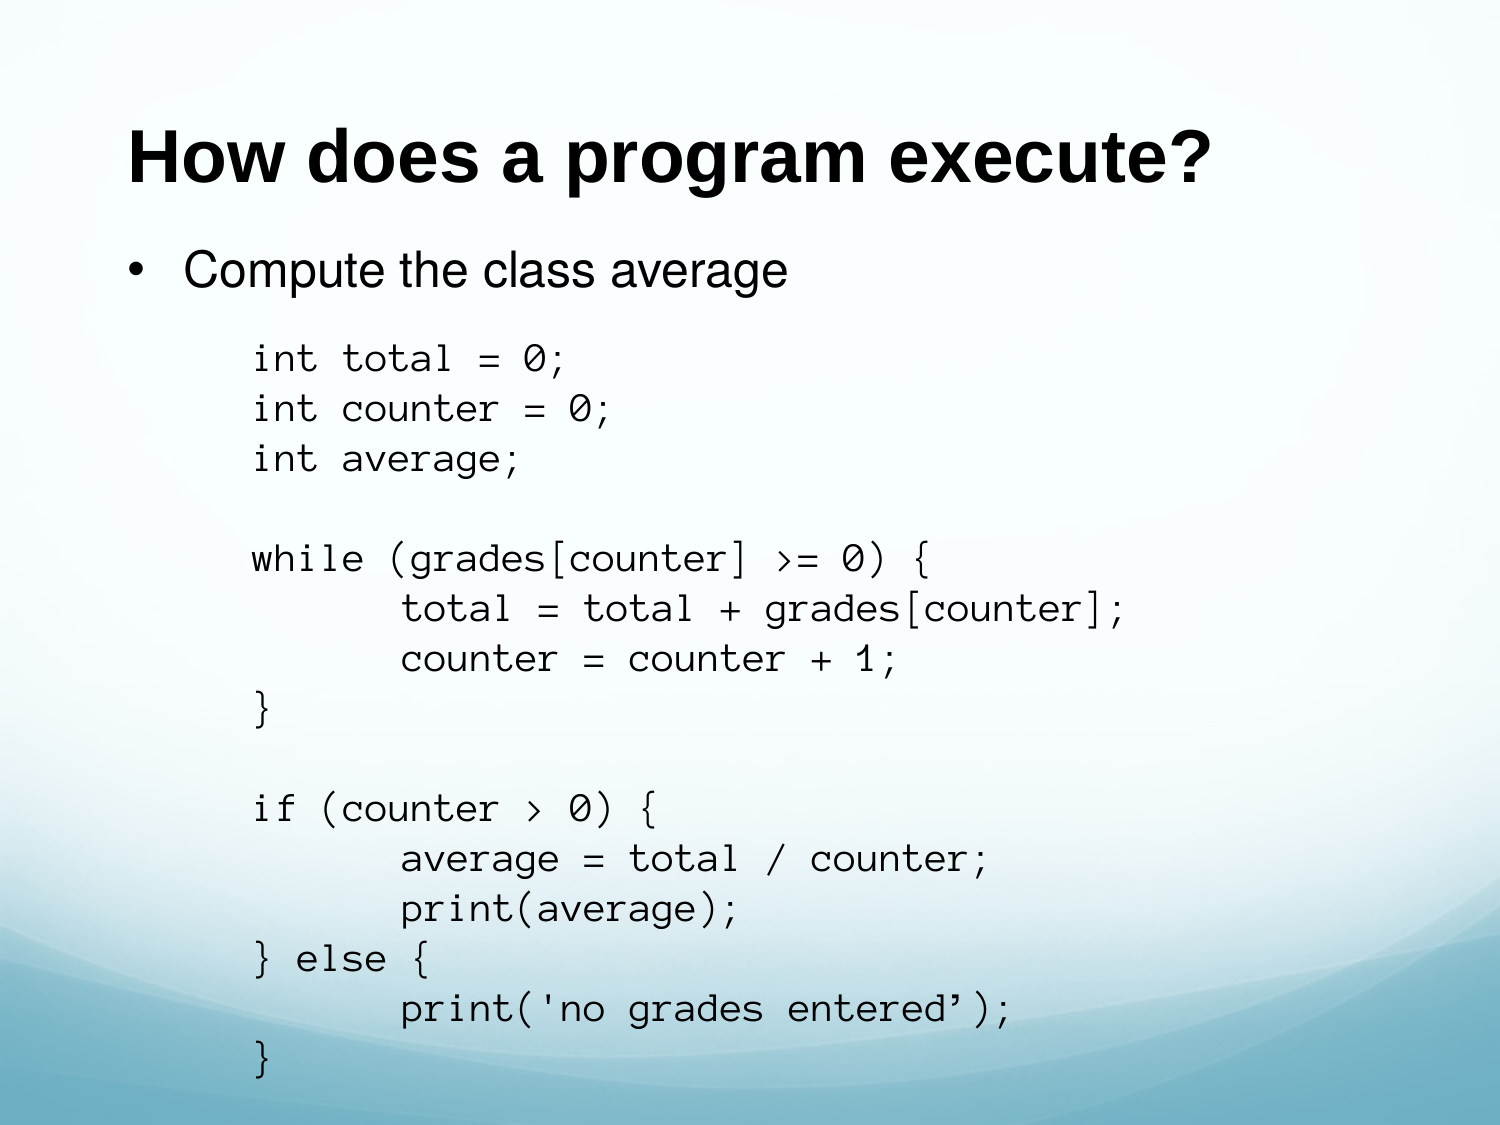

How does a program execute?
Compute the class average
int total = 0;
int counter = 0;
int average;

while (grades[counter] >= 0) {
	total = total + grades[counter];
	counter = counter + 1;
}

if (counter > 0) {
	average = total / counter;
	print(average);
} else {
	print('no grades entered’);
}